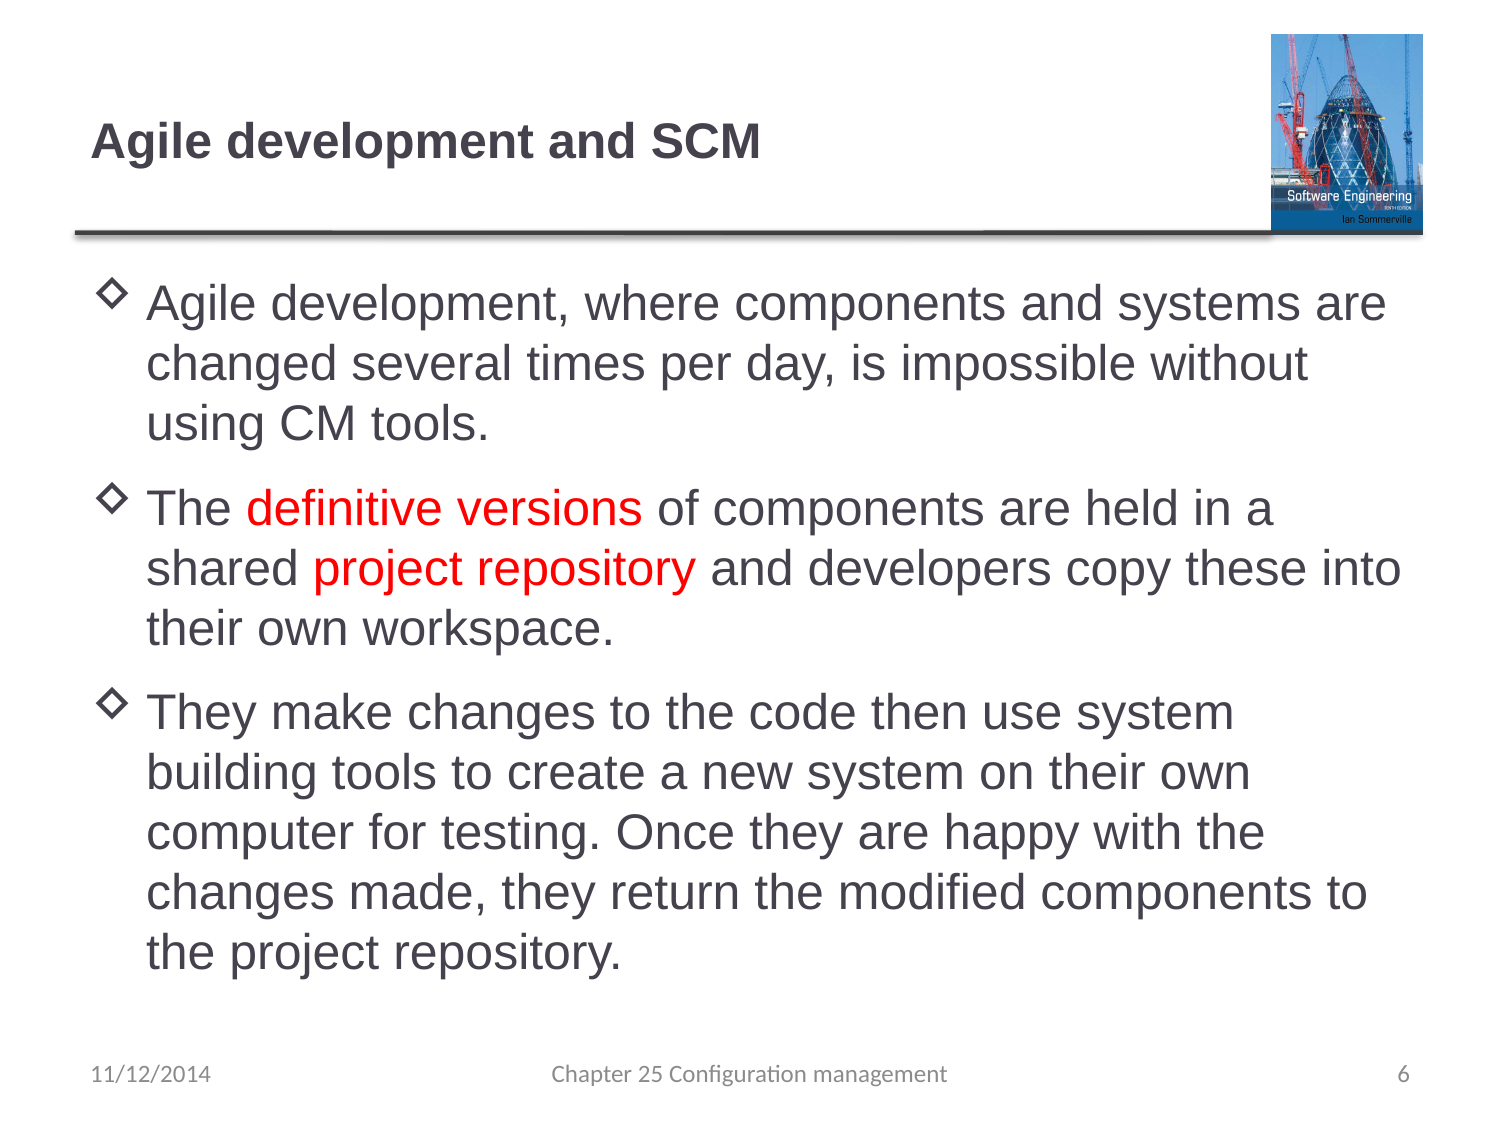

# Agile development and SCM
Agile development, where components and systems are changed several times per day, is impossible without using CM tools.
The definitive versions of components are held in a shared project repository and developers copy these into their own workspace.
They make changes to the code then use system building tools to create a new system on their own computer for testing. Once they are happy with the changes made, they return the modified components to the project repository.
11/12/2014
Chapter 25 Configuration management
6